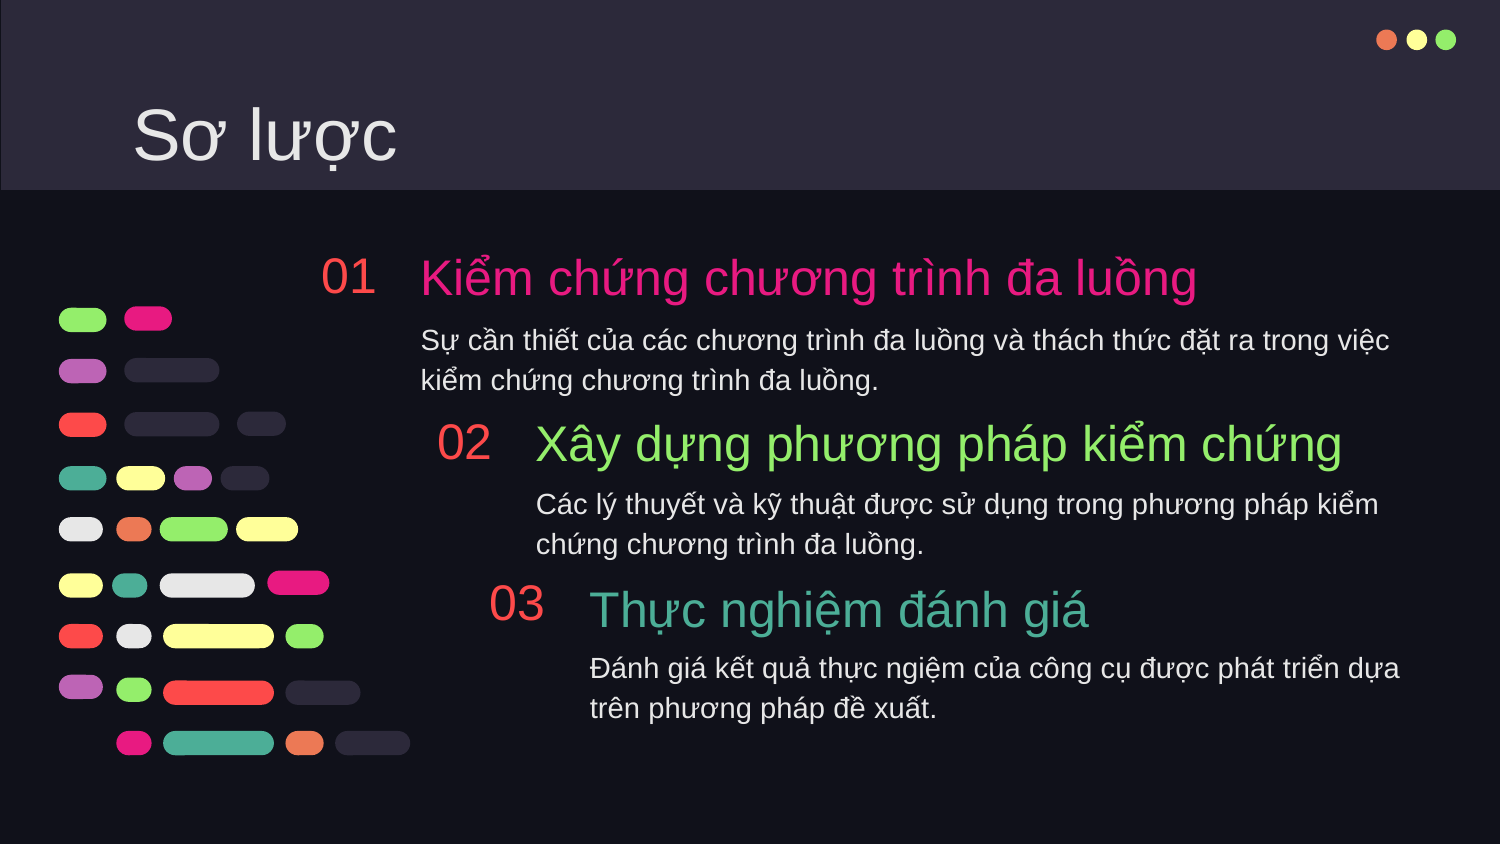

# Sơ lược
01
Kiểm chứng chương trình đa luồng
Sự cần thiết của các chương trình đa luồng và thách thức đặt ra trong việc kiểm chứng chương trình đa luồng.

02
Xây dựng phương pháp kiểm chứng
Các lý thuyết và kỹ thuật được sử dụng trong phương pháp kiểm chứng chương trình đa luồng.
03
Thực nghiệm đánh giá
Đánh giá kết quả thực ngiệm của công cụ được phát triển dựa trên phương pháp đề xuất.